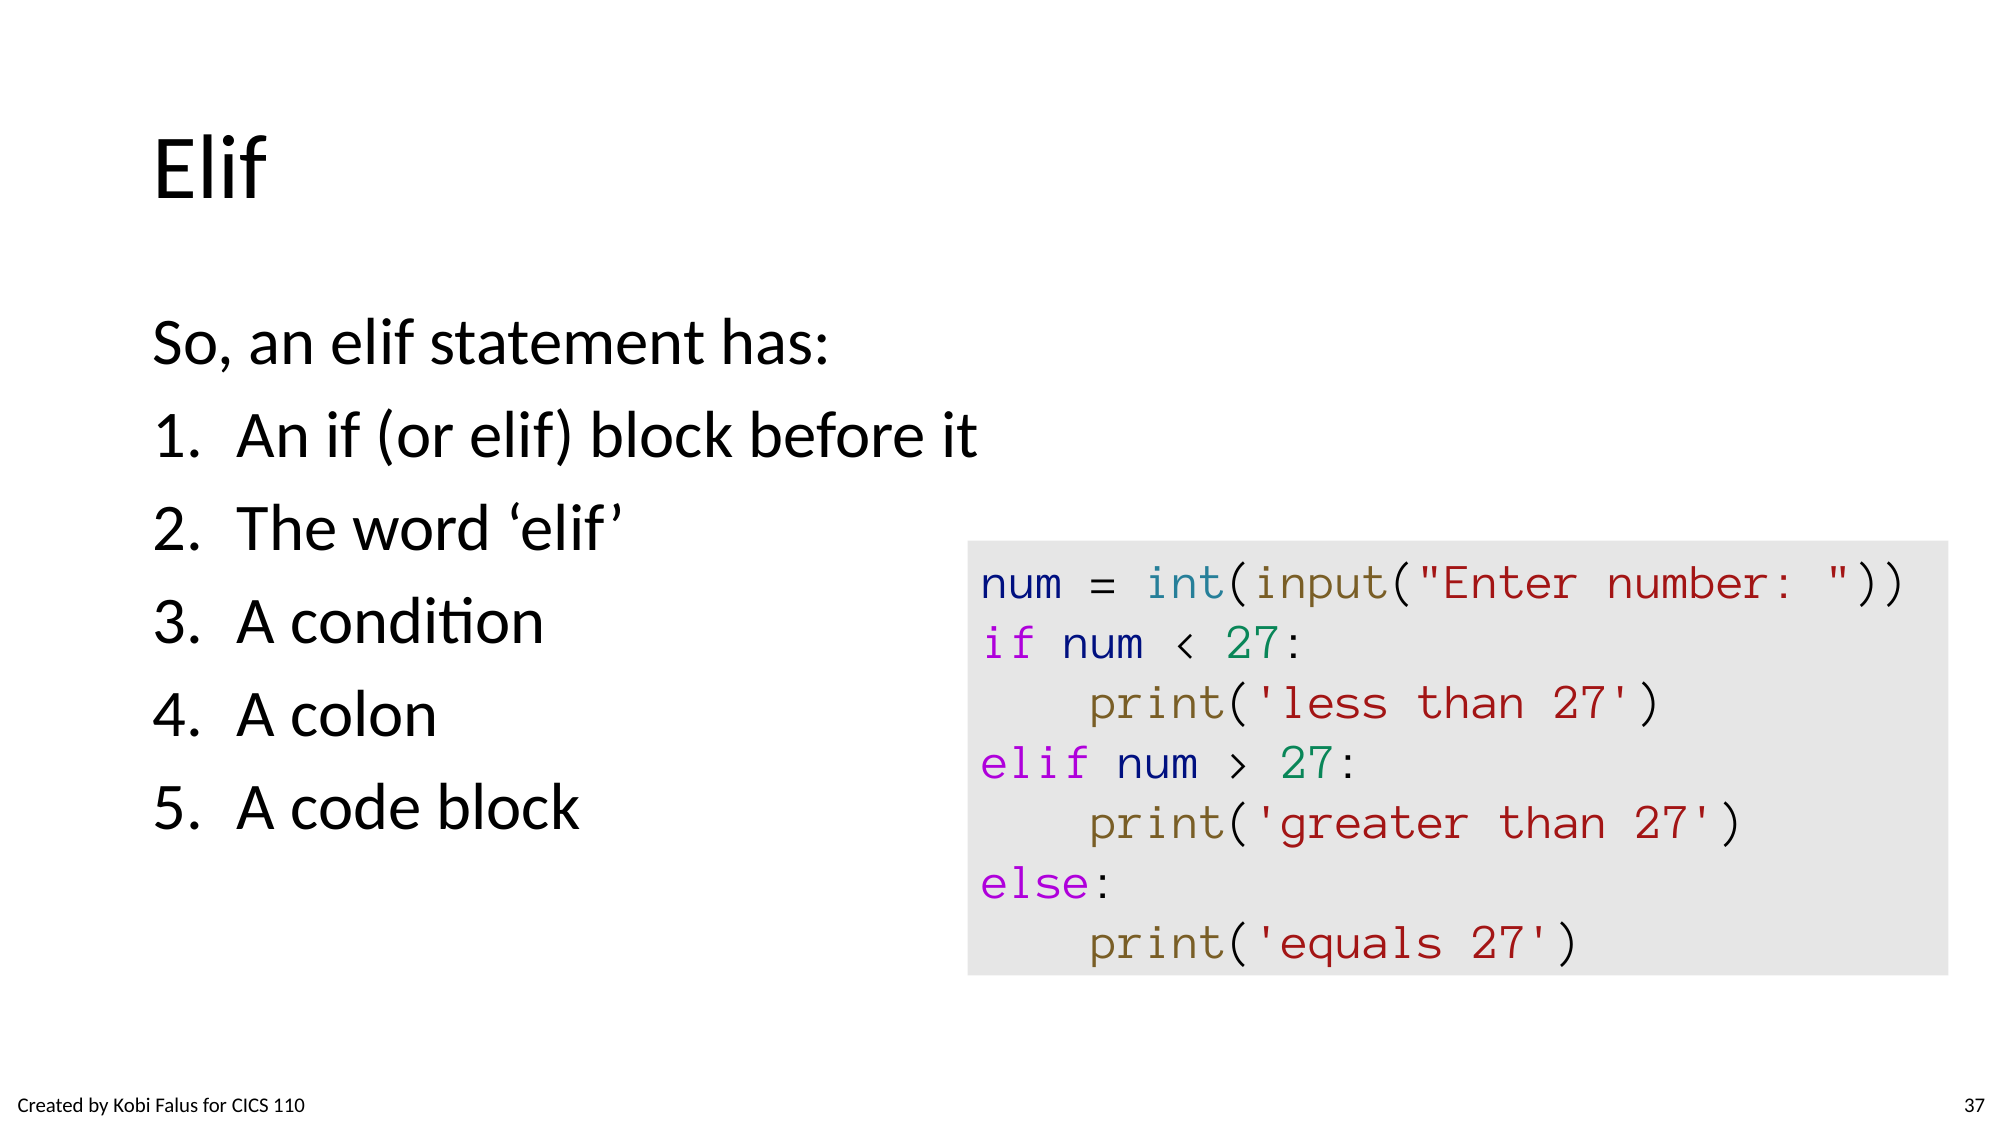

# Elif
So, an elif statement has:
An if (or elif) block before it
The word ‘elif’
A condition
A colon
A code block
num = int(input("Enter number: "))
if num < 27:
    print('less than 27')
elif num > 27:
    print('greater than 27')
else:
    print('equals 27')